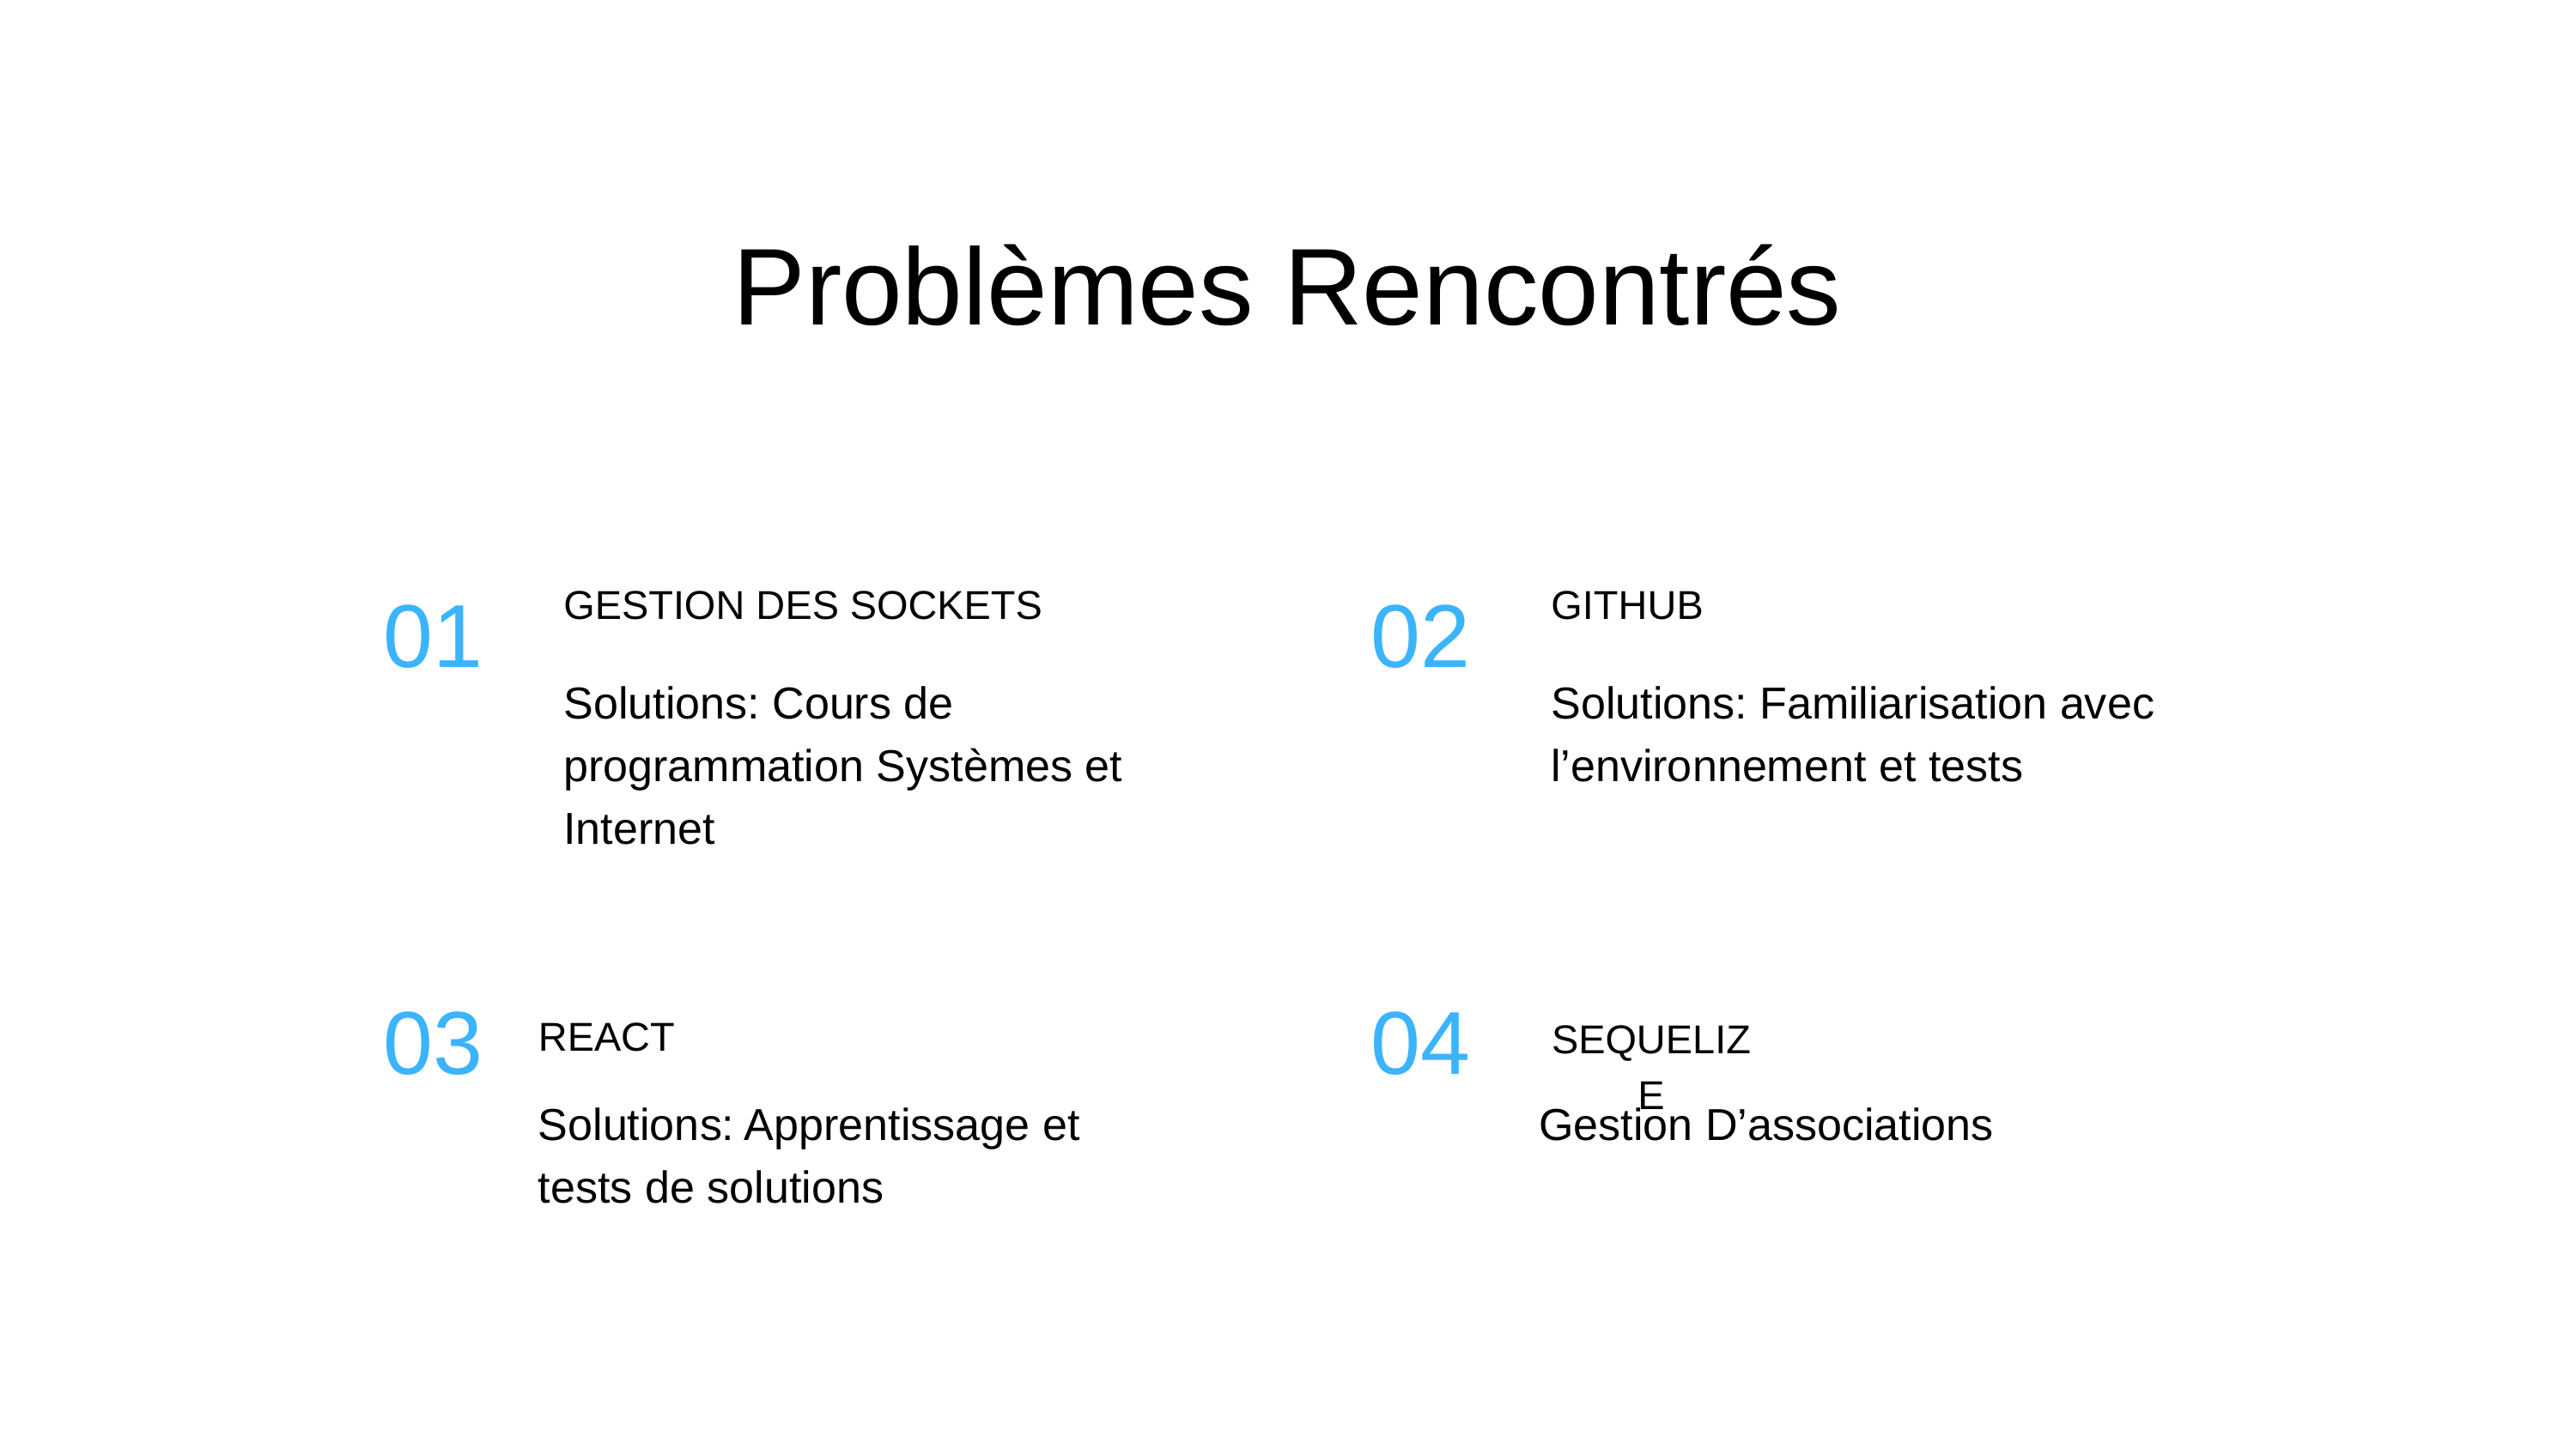

Problèmes Rencontrés
01
02
GESTION DES SOCKETS
GITHUB
Solutions: Cours de programmation Systèmes et Internet
Solutions: Familiarisation avec l’environnement et tests
03
04

SEQUELIZE
REACT
Solutions: Apprentissage et  tests de solutions
Gestion D’associations